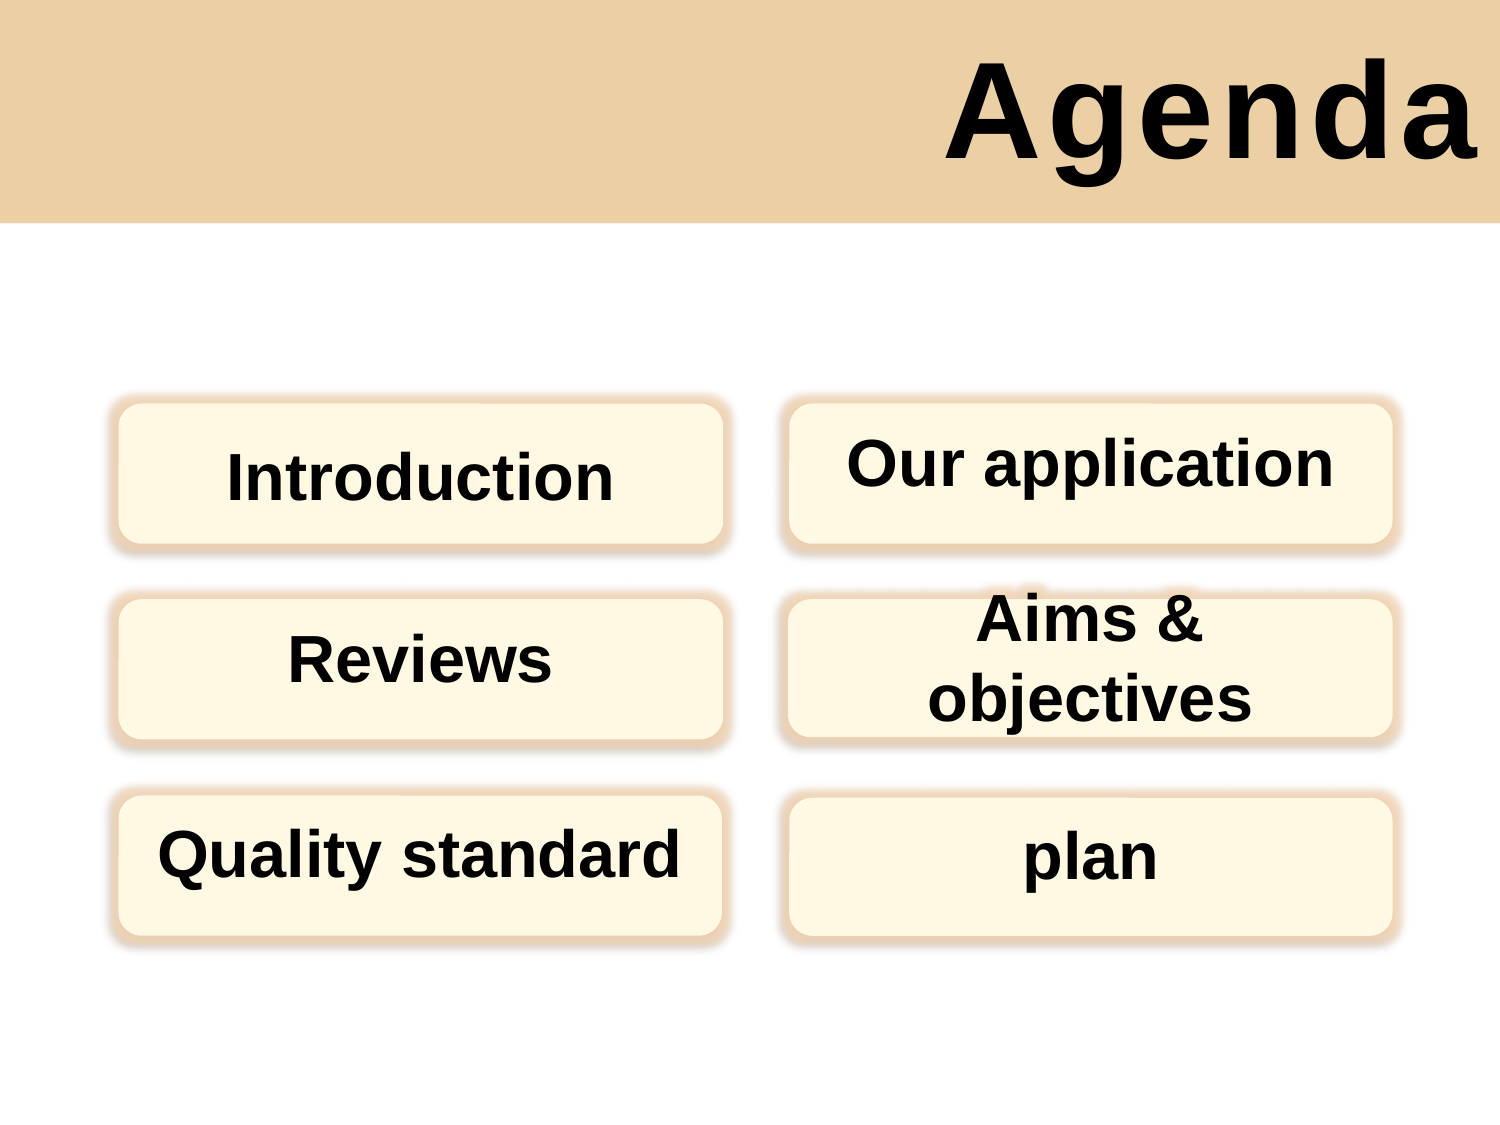

Agenda
Introduction
Our application

Reviews

Aims & objectives

Quality standard

plan